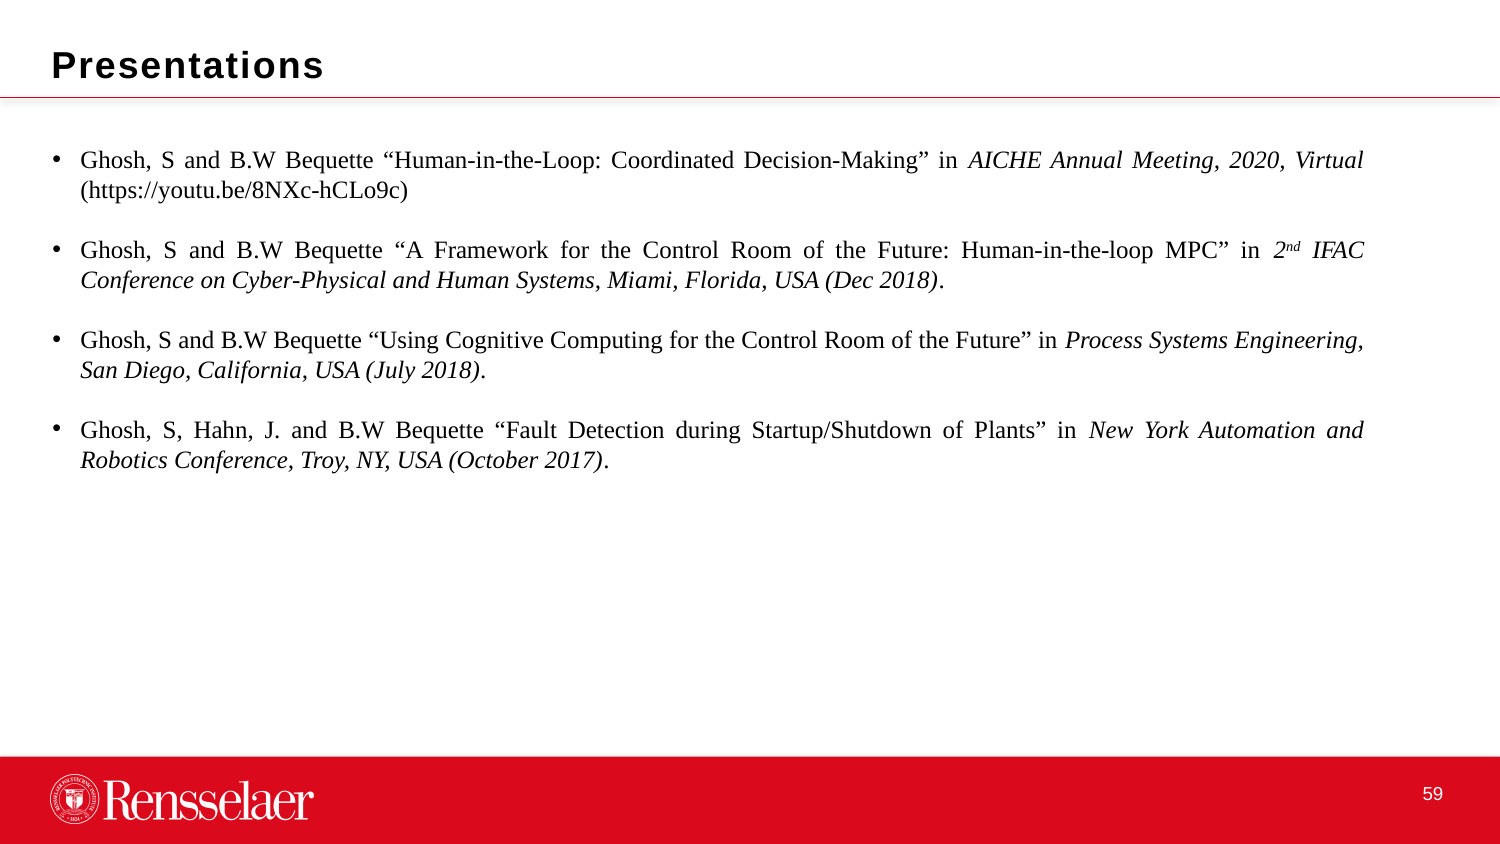

Presentations
Ghosh, S and B.W Bequette “Human-in-the-Loop: Coordinated Decision-Making” in AICHE Annual Meeting, 2020, Virtual (https://youtu.be/8NXc-hCLo9c)

Ghosh, S and B.W Bequette “A Framework for the Control Room of the Future: Human-in-the-loop MPC” in 2nd IFAC Conference on Cyber-Physical and Human Systems, Miami, Florida, USA (Dec 2018).

Ghosh, S and B.W Bequette “Using Cognitive Computing for the Control Room of the Future” in Process Systems Engineering, San Diego, California, USA (July 2018).

Ghosh, S, Hahn, J. and B.W Bequette “Fault Detection during Startup/Shutdown of Plants” in New York Automation and Robotics Conference, Troy, NY, USA (October 2017).